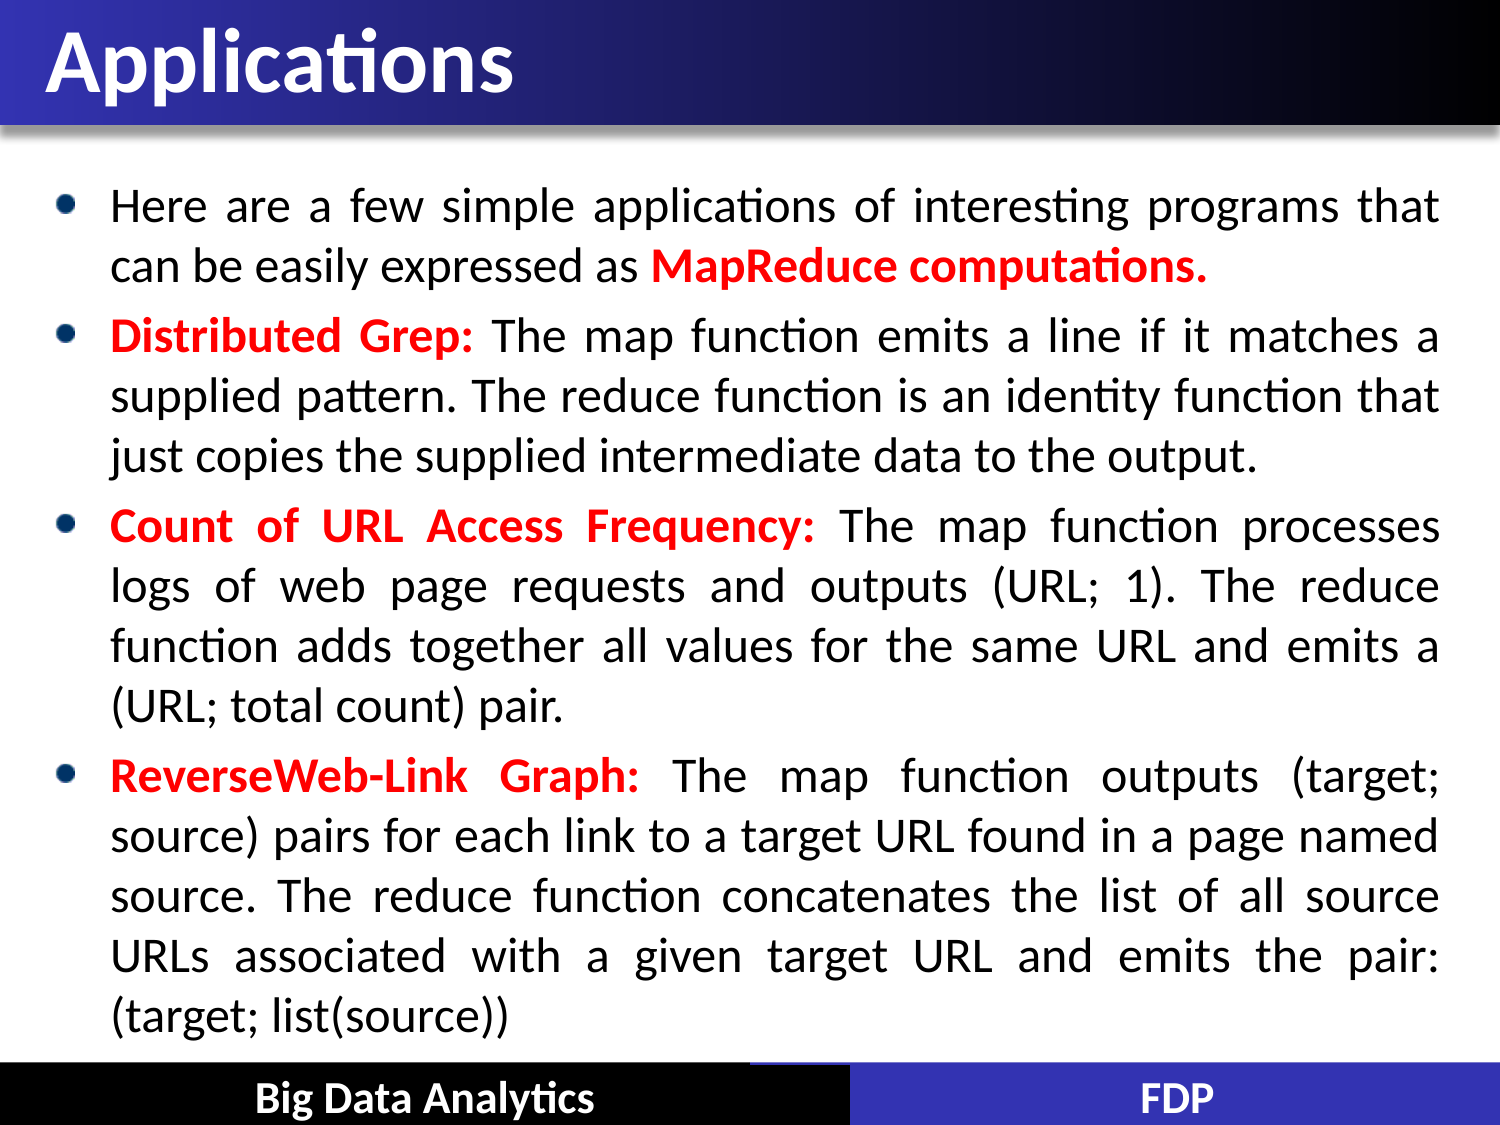

# Applications
Here are a few simple applications of interesting programs that can be easily expressed as MapReduce computations.
Distributed Grep: The map function emits a line if it matches a supplied pattern. The reduce function is an identity function that just copies the supplied intermediate data to the output.
Count of URL Access Frequency: The map function processes logs of web page requests and outputs (URL; 1). The reduce function adds together all values for the same URL and emits a (URL; total count) pair.
ReverseWeb-Link Graph: The map function outputs (target; source) pairs for each link to a target URL found in a page named source. The reduce function concatenates the list of all source URLs associated with a given target URL and emits the pair: (target; list(source))
Big Data Analytics
FDP